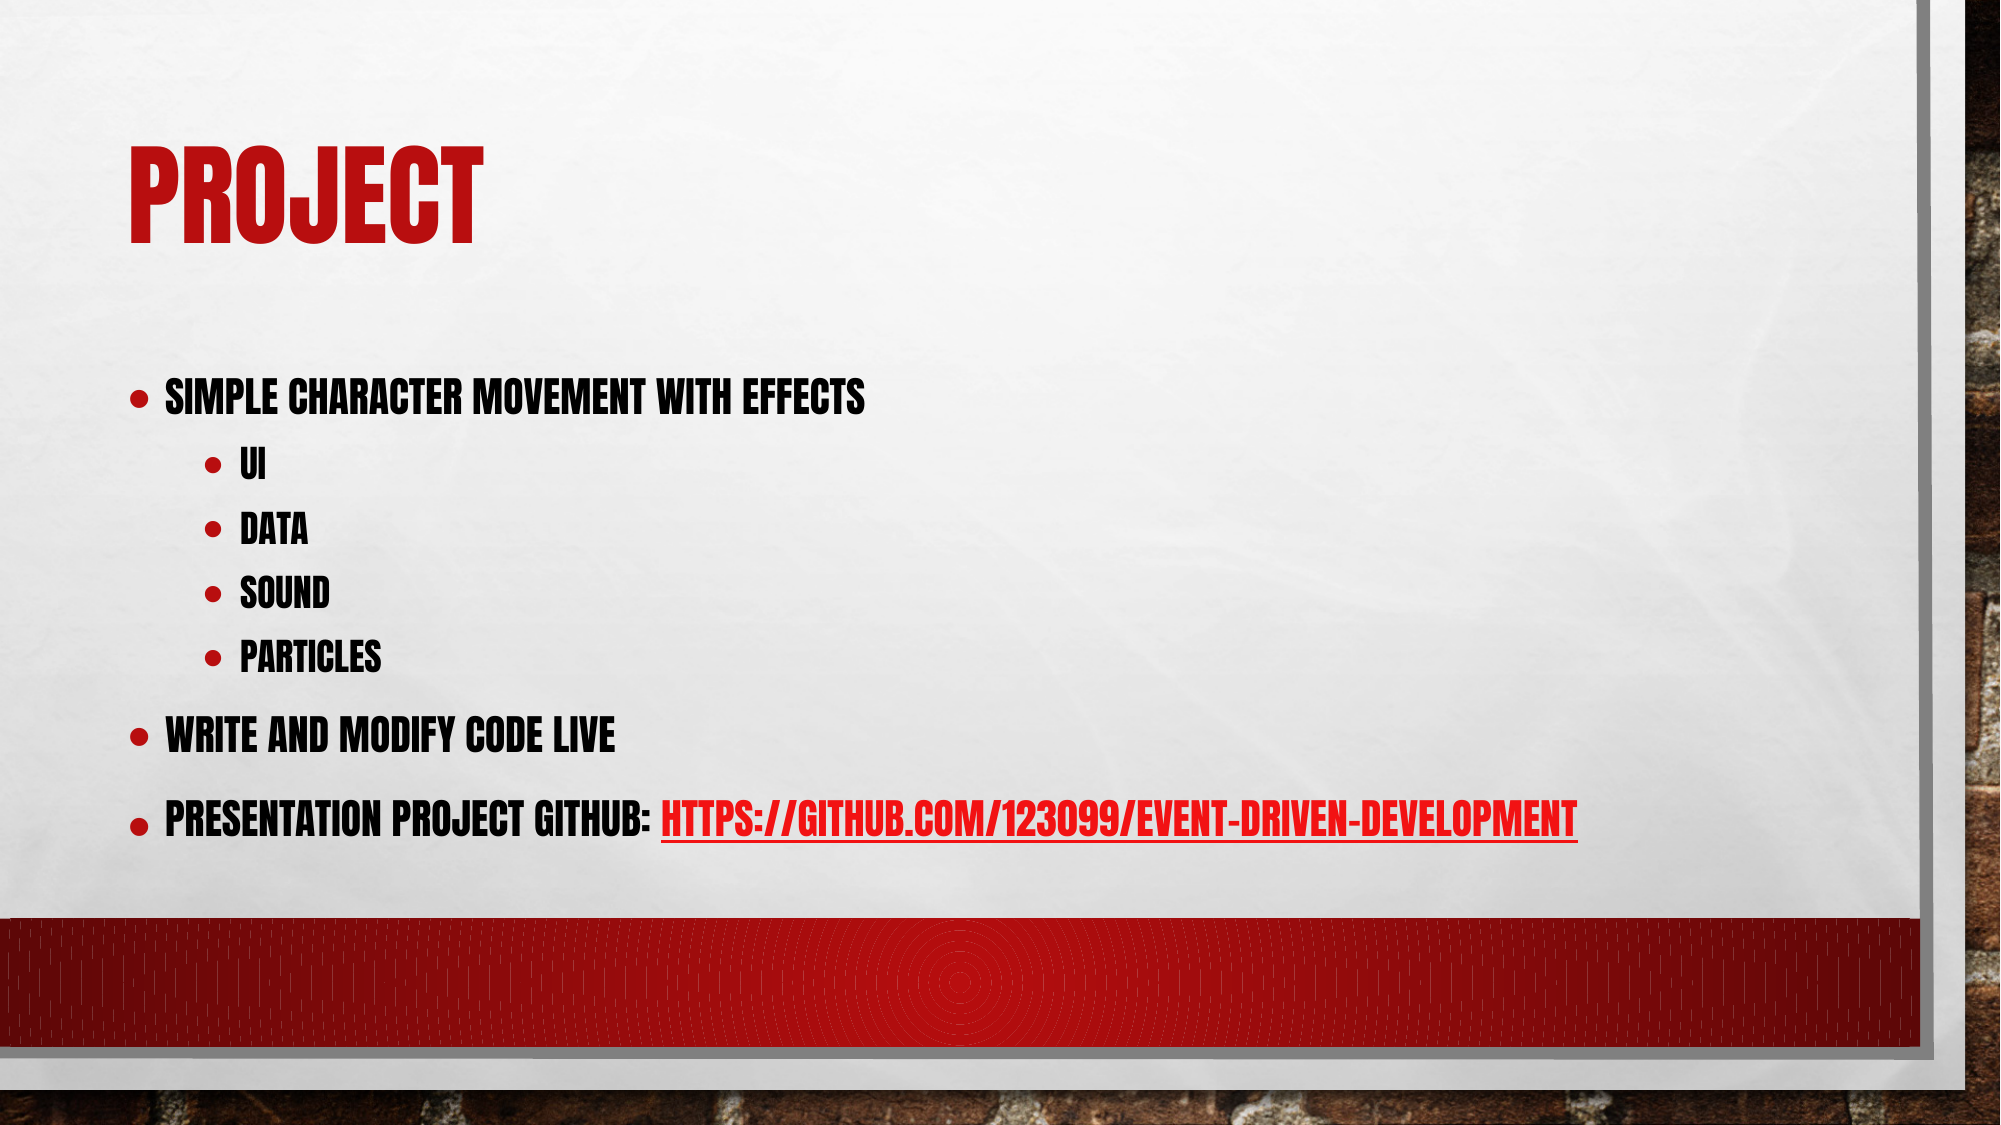

# project
Simple character movement with effects
ui
Data
sound
Particles
Write and modify code live
Presentation project Github: https://github.com/123099/Event-Driven-Development